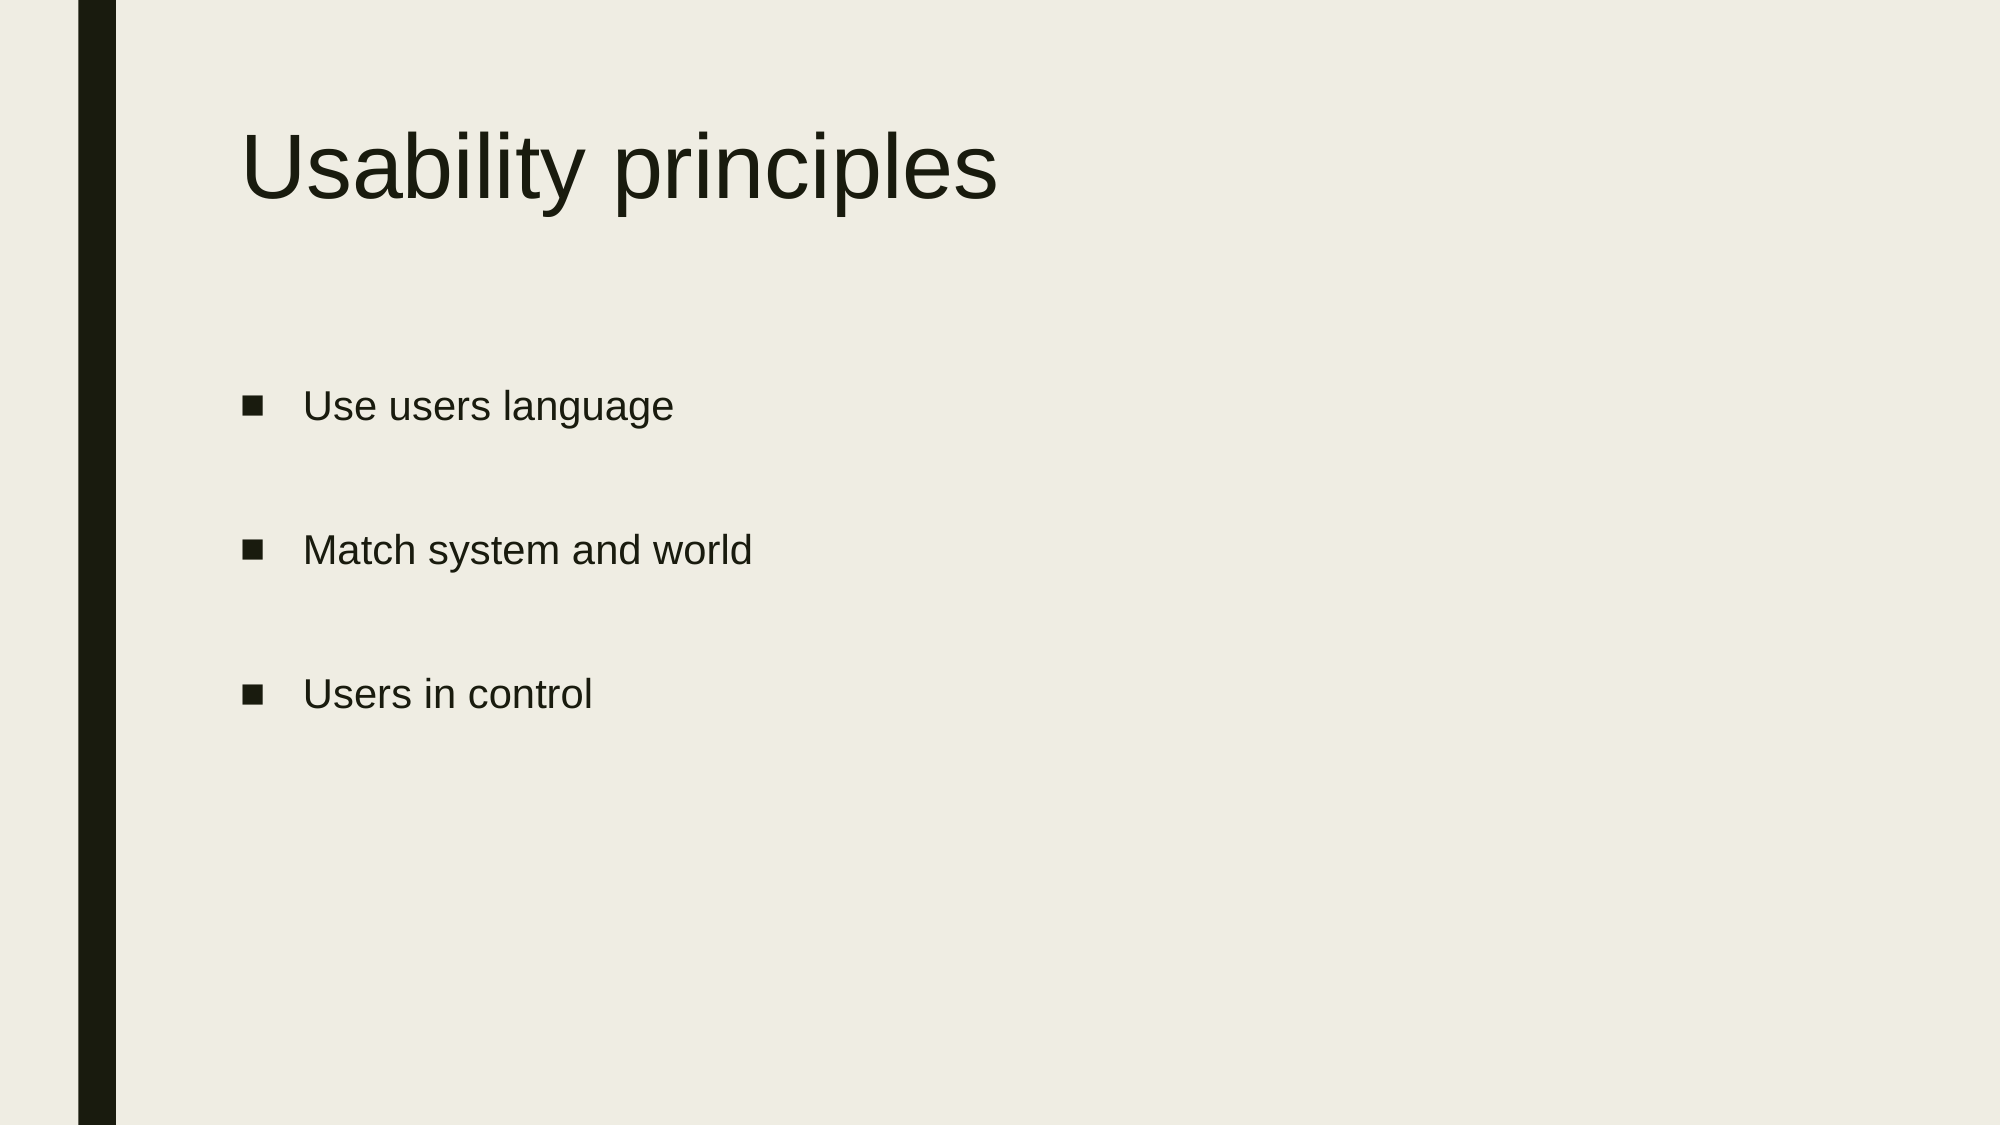

# Usability principles
Use users language

Match system and world

Users in control